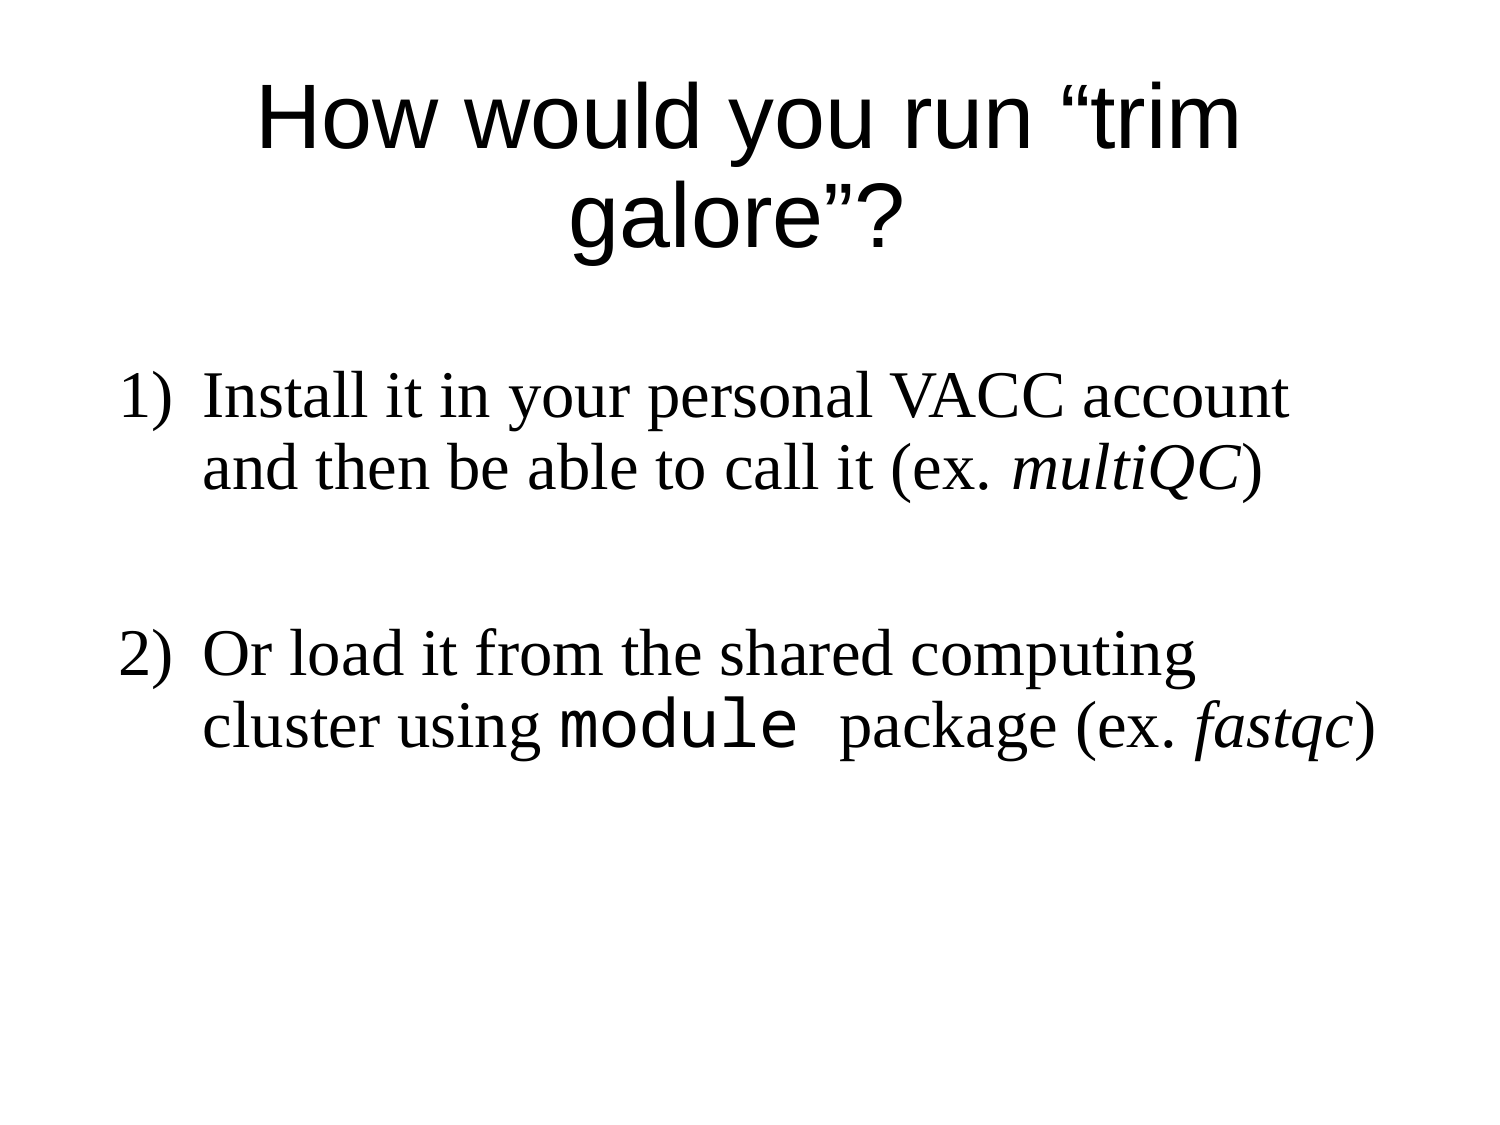

# How would you run “trim galore”?
Install it in your personal VACC account and then be able to call it (ex. multiQC)

Or load it from the shared computing cluster using module package (ex. fastqc)